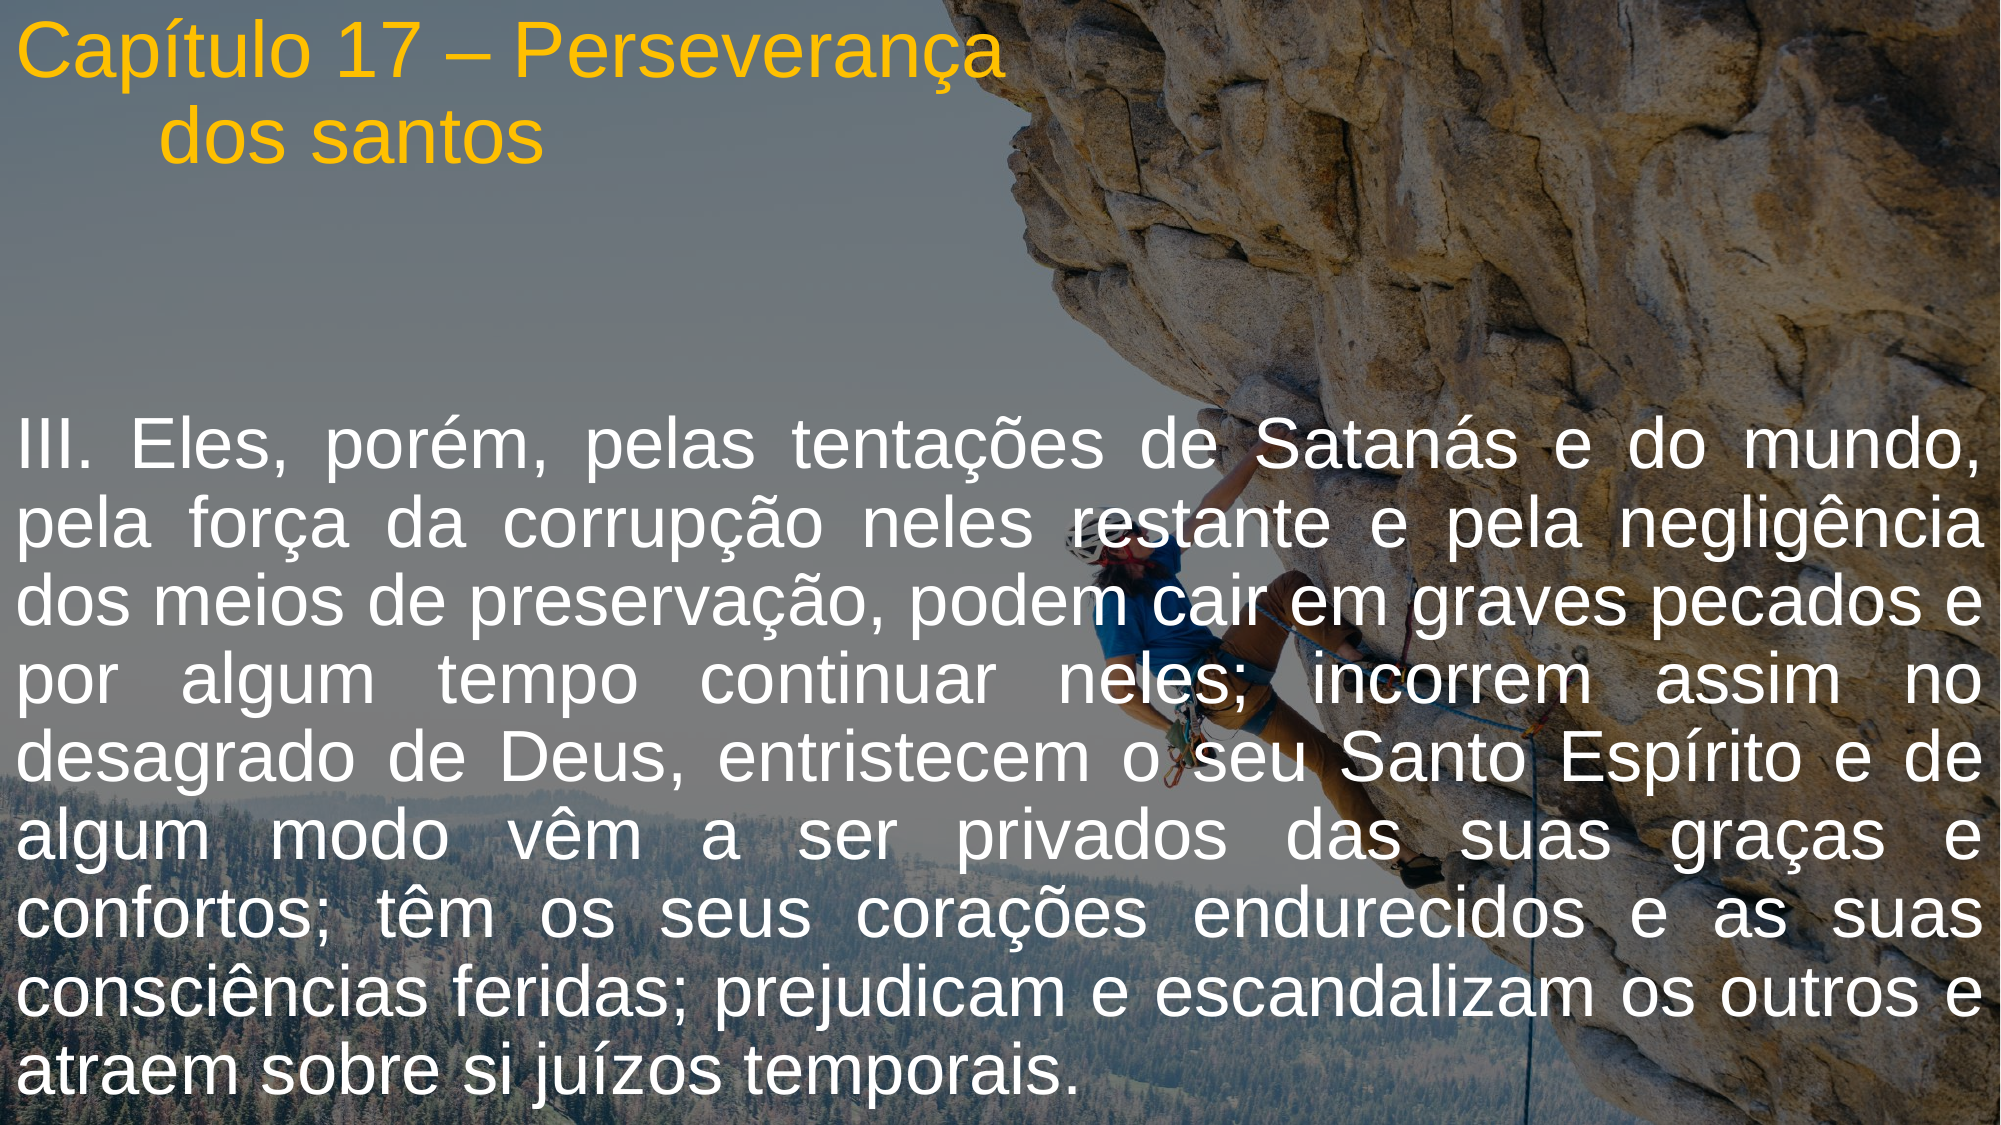

# Capítulo 17 – Perseverança dos santos
III. Eles, porém, pelas tentações de Satanás e do mundo, pela força da corrupção neles restante e pela negligência dos meios de preservação, podem cair em graves pecados e por algum tempo continuar neles; incorrem assim no desagrado de Deus, entristecem o seu Santo Espírito e de algum modo vêm a ser privados das suas graças e confortos; têm os seus corações endurecidos e as suas consciências feridas; prejudicam e escandalizam os outros e atraem sobre si juízos temporais.